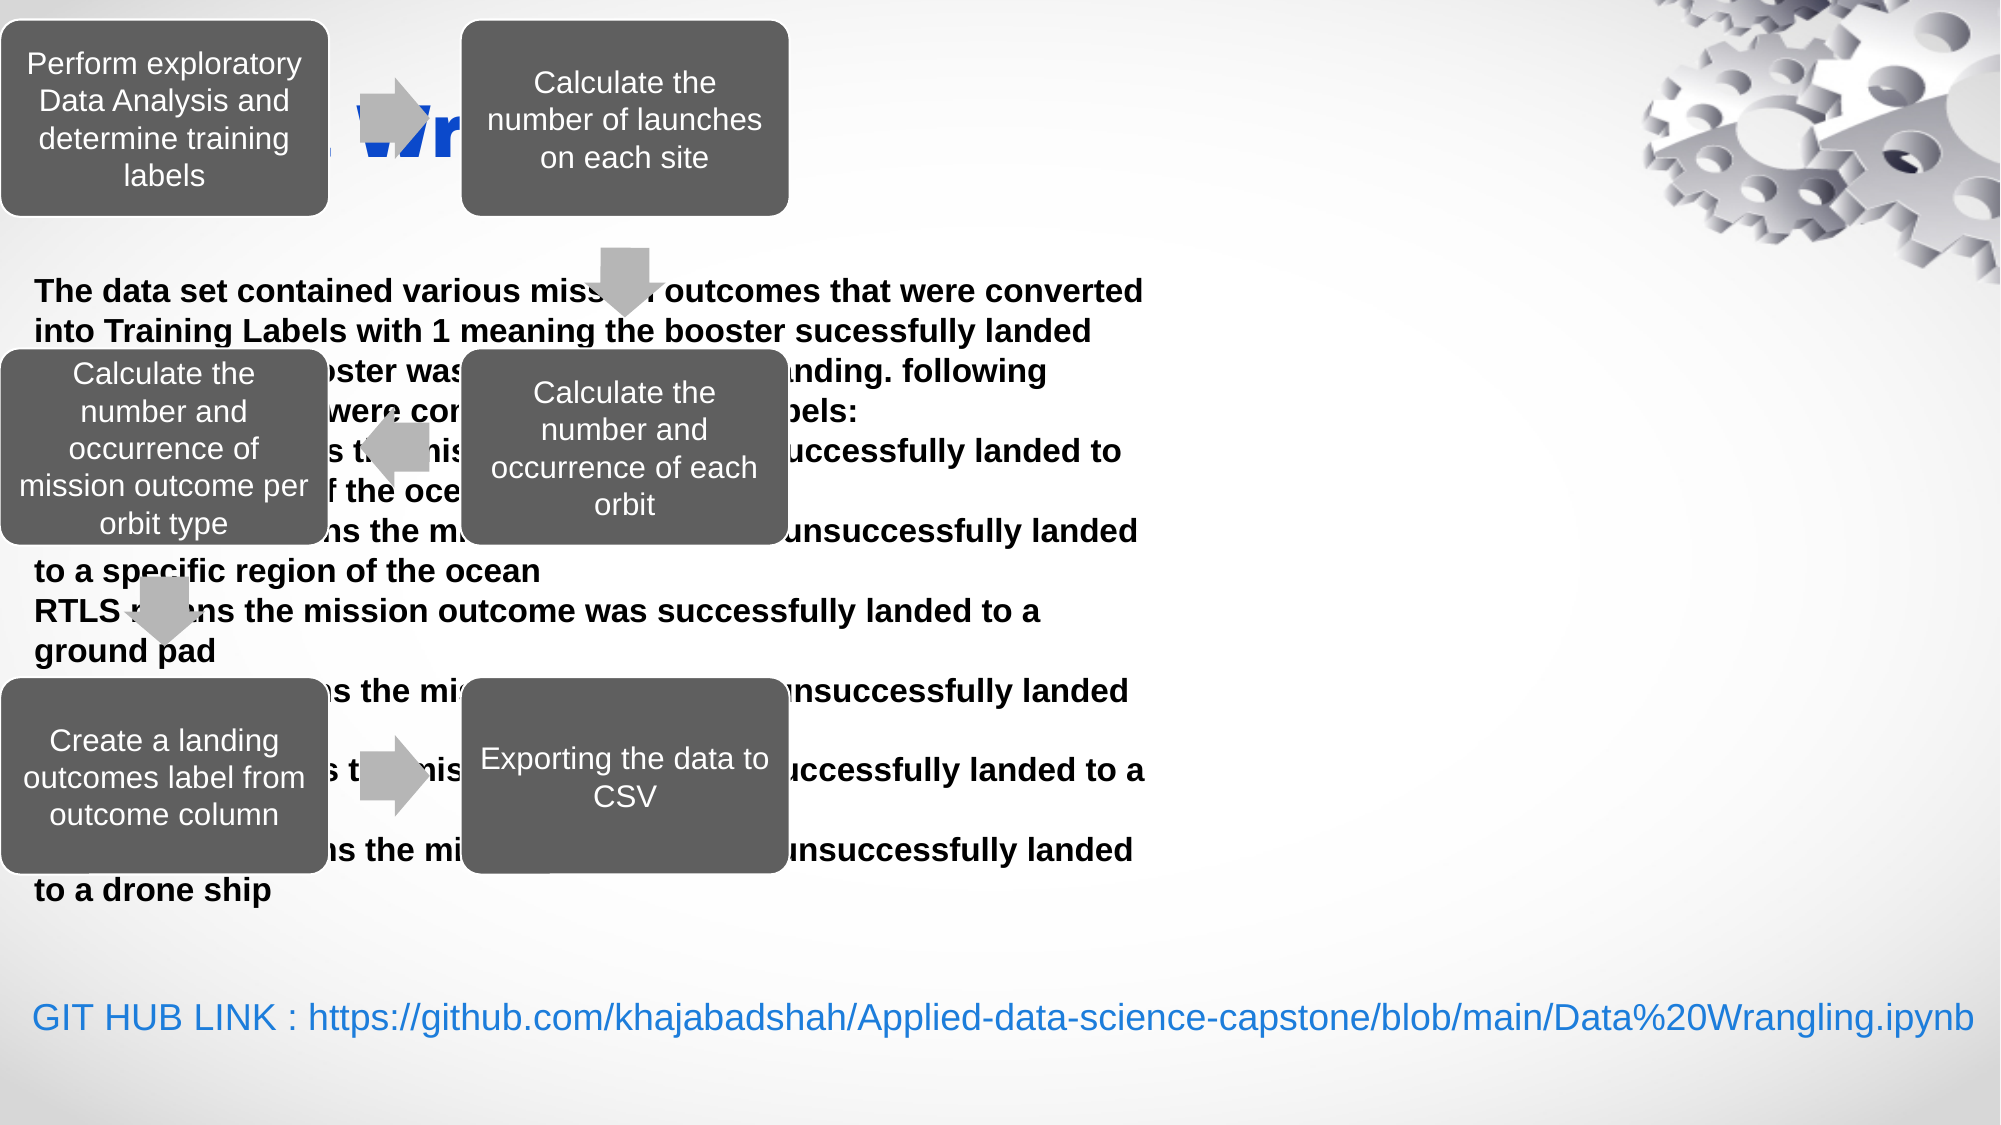

Perform exploratory Data Analysis and determine training labels

Calculate the number of launches on each site

Calculate the number and occurrence of each orbit

Calculate the number and occurrence of mission outcome per orbit type

Create a landing outcomes label from outcome column

Exporting the data to CSV
Data Wrangling
The data set contained various mission outcomes that were converted into Training Labels with 1 meaning the booster sucessfully landed and 0 meaning booster was unsuccessfully in landing. following landing scenarios were comsidered to create labels:
TRUE ocean means the mission outcome was successfully landed to a specific region of the ocean
FALSE ocean means the mission outcome was unsuccessfully landed to a specific region of the ocean
RTLS means the mission outcome was successfully landed to a ground pad
FALSE RTLS means the mission outcome was unsuccessfully landed to a ground pad
TRUE ASDS means the mission outcome was successfully landed to a drone ship
FALSE ASDS means the mission outcome was unsuccessfully landed to a drone ship

GIT HUB LINK : https://github.com/khajabadshah/Applied-data-science-capstone/blob/main/Data%20Wrangling.ipynb
10